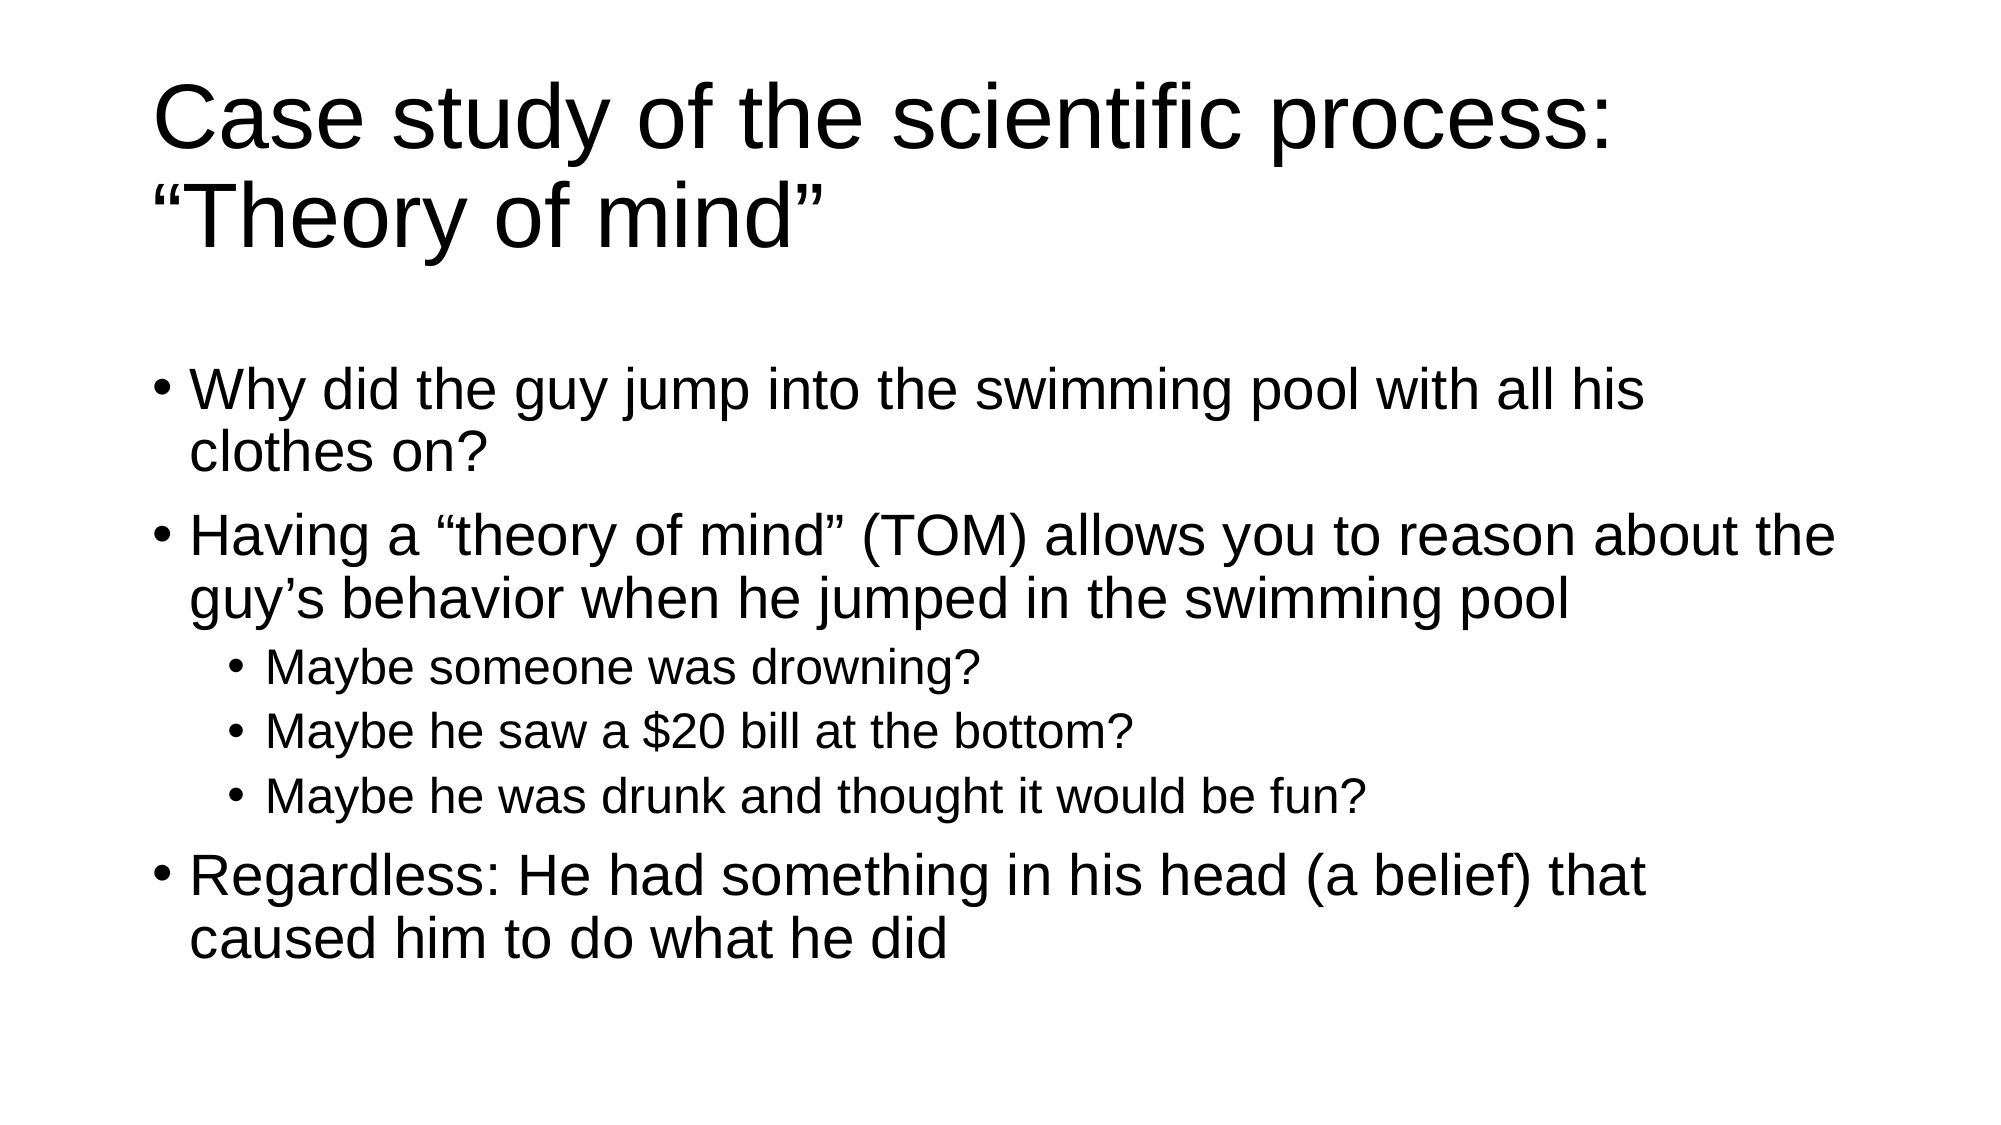

# Case study of the scientific process: “Theory of mind”
Why did the guy jump into the swimming pool with all his clothes on?
Having a “theory of mind” (TOM) allows you to reason about the guy’s behavior when he jumped in the swimming pool
Maybe someone was drowning?
Maybe he saw a $20 bill at the bottom?
Maybe he was drunk and thought it would be fun?
Regardless: He had something in his head (a belief) that caused him to do what he did